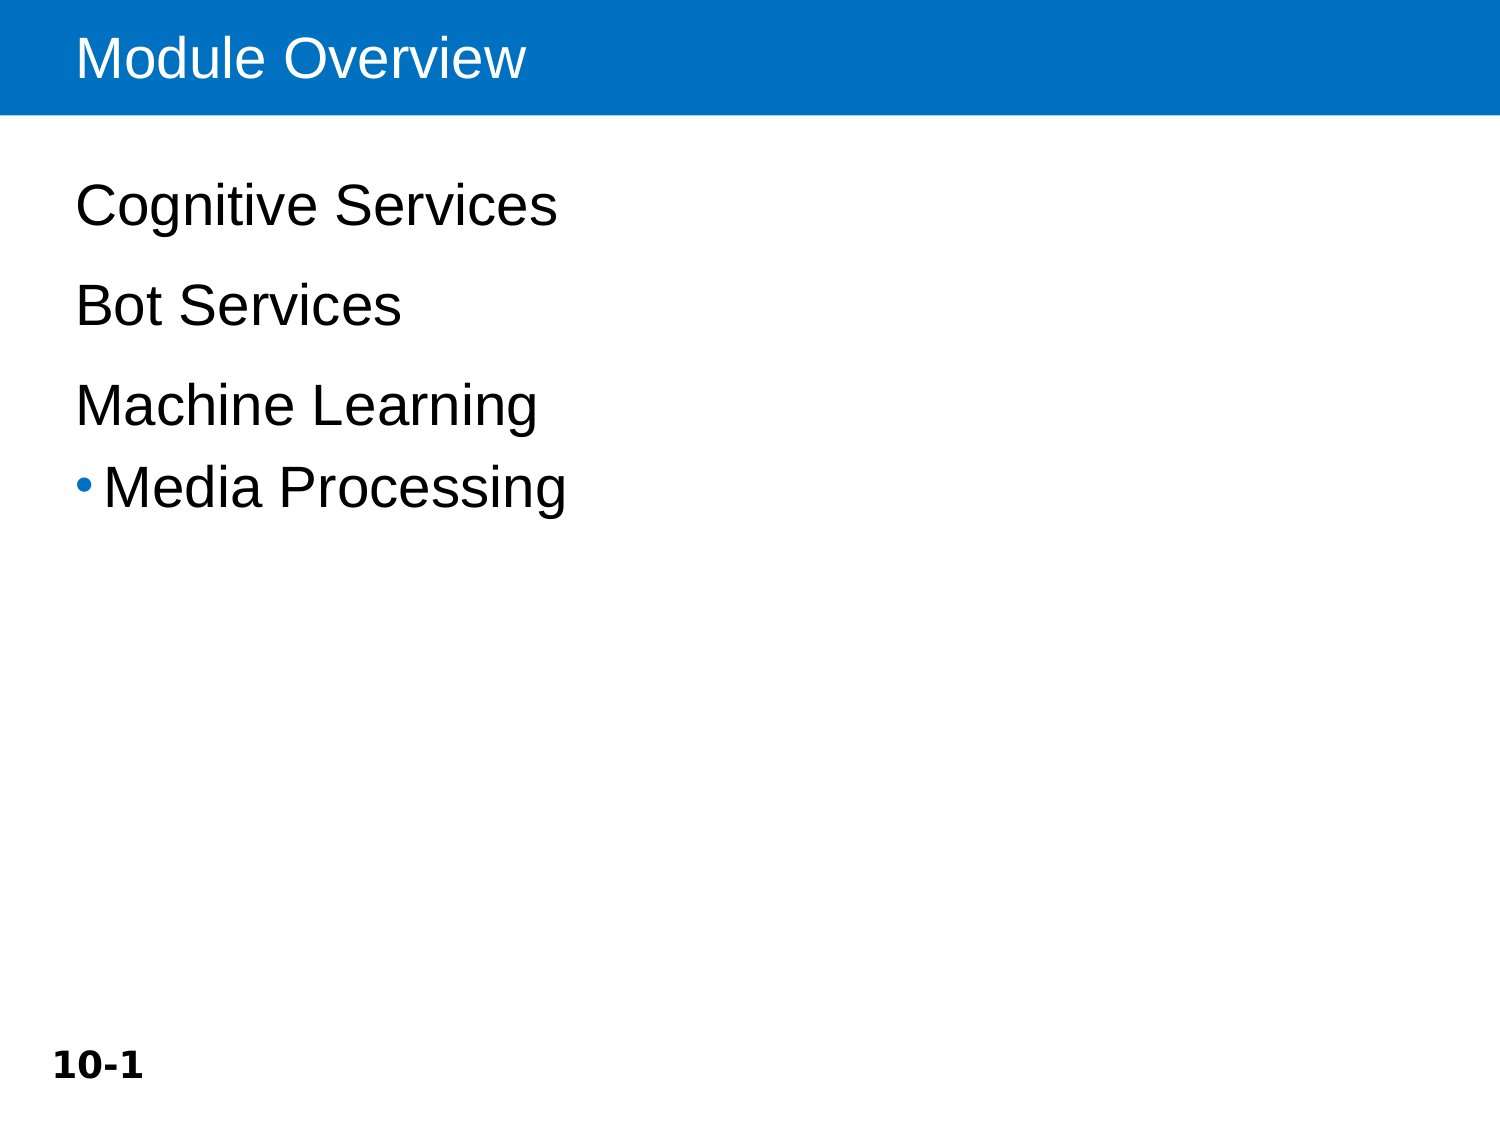

# Module Overview
Cognitive Services
Bot Services
Machine Learning
Media Processing
10-1